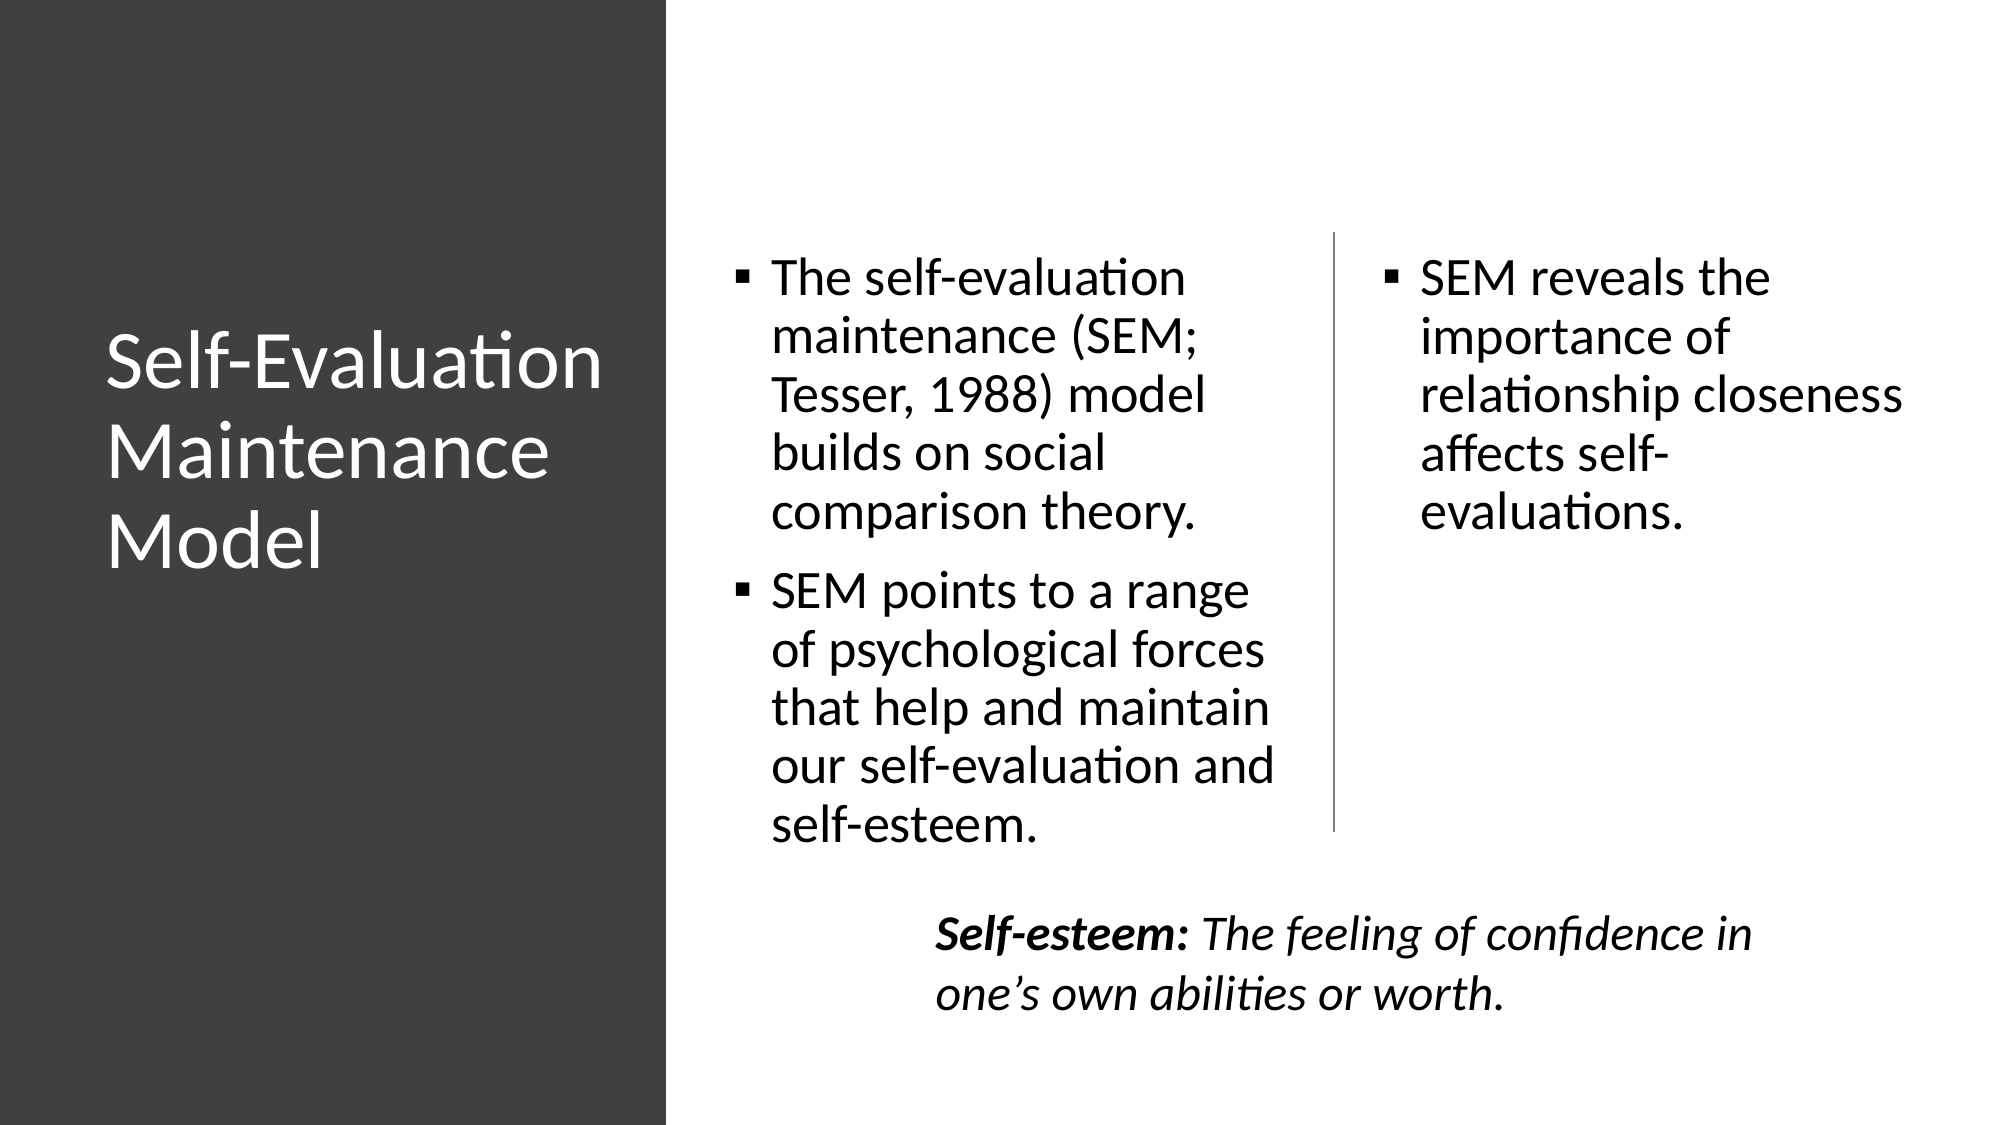

The self-evaluation maintenance (SEM; Tesser, 1988) model builds on social comparison theory.
SEM points to a range of psychological forces that help and maintain our self-evaluation and self-esteem.

SEM reveals the importance of relationship closeness affects self-evaluations.
# Self-Evaluation Maintenance Model
Self-esteem: The feeling of confidence in one’s own abilities or worth.